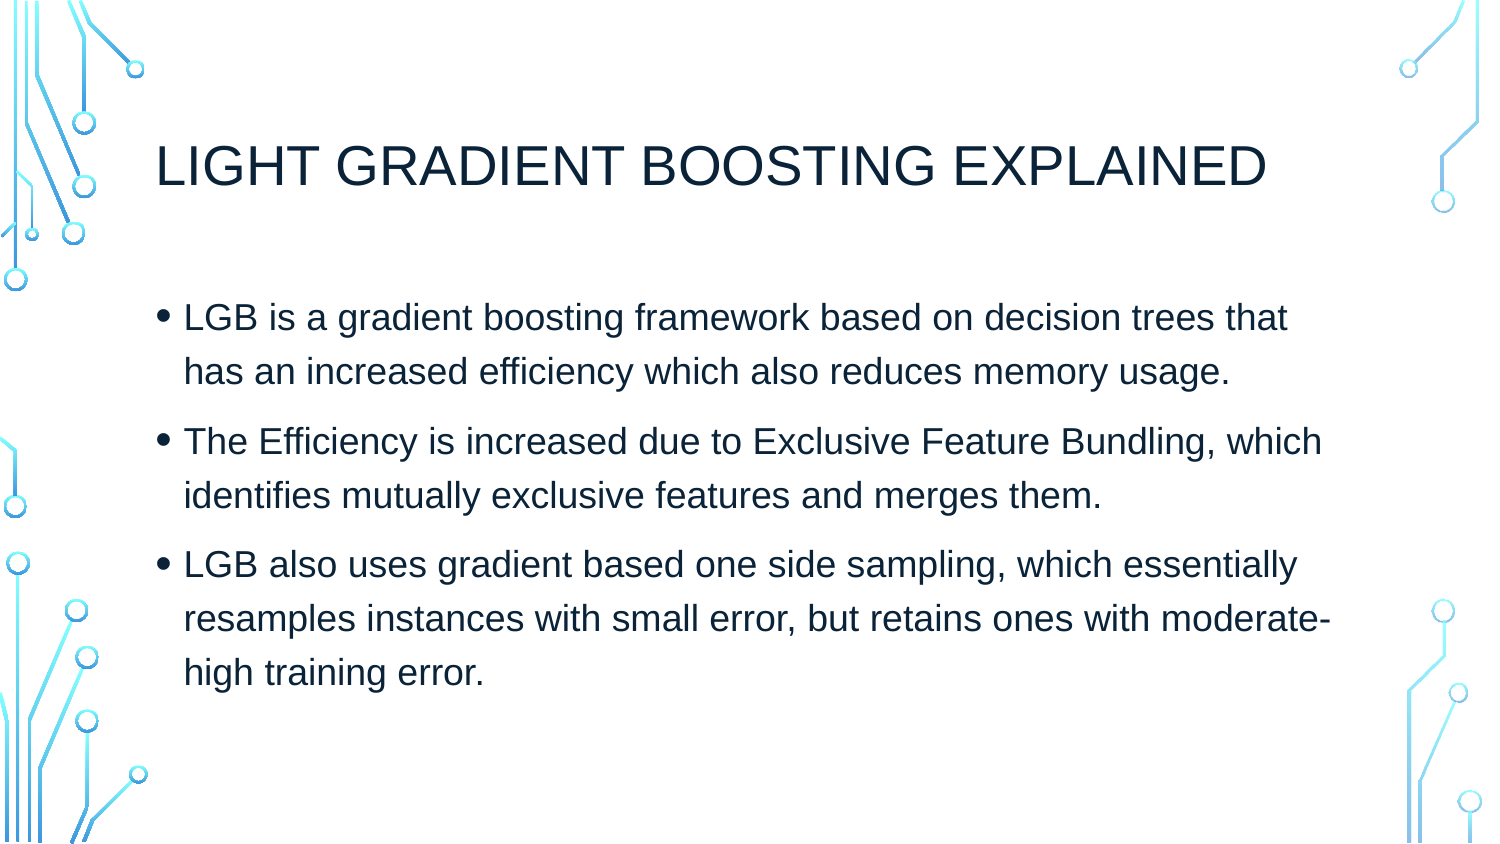

# Light GRADIENT BOOSTING EXPLAINED
LGB is a gradient boosting framework based on decision trees that has an increased efficiency which also reduces memory usage.
The Efficiency is increased due to Exclusive Feature Bundling, which identifies mutually exclusive features and merges them.
LGB also uses gradient based one side sampling, which essentially resamples instances with small error, but retains ones with moderate-high training error.

70